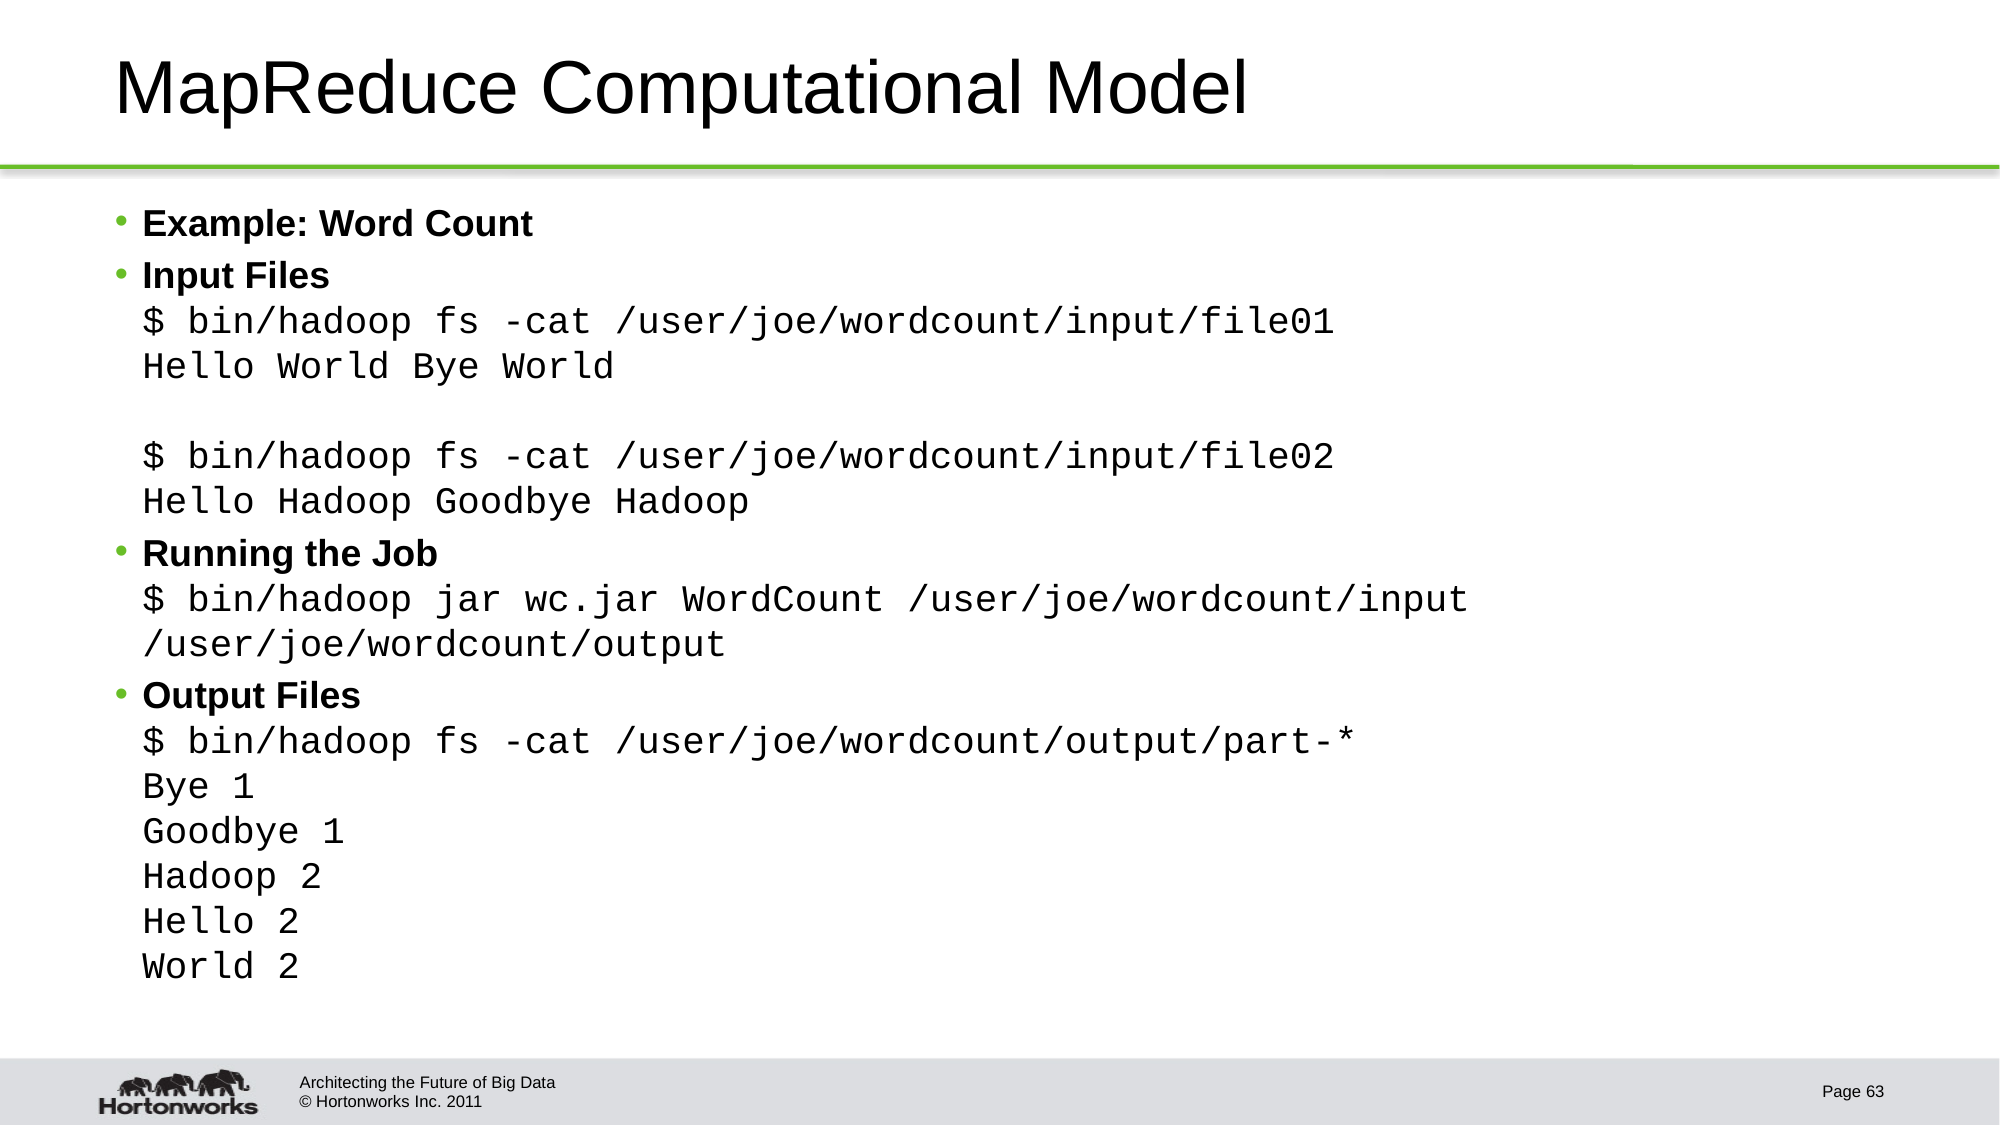

# MapReduce Computational Model
Example: Word Count
Input Files
$ bin/hadoop fs -cat /user/joe/wordcount/input/file01
Hello World Bye World
$ bin/hadoop fs -cat /user/joe/wordcount/input/file02
Hello Hadoop Goodbye Hadoop
Running the Job
$ bin/hadoop jar wc.jar WordCount /user/joe/wordcount/input /user/joe/wordcount/output
Output Files
$ bin/hadoop fs -cat /user/joe/wordcount/output/part-*
Bye 1
Goodbye 1
Hadoop 2
Hello 2
World 2

Architecting the Future of Big Data
Page 63